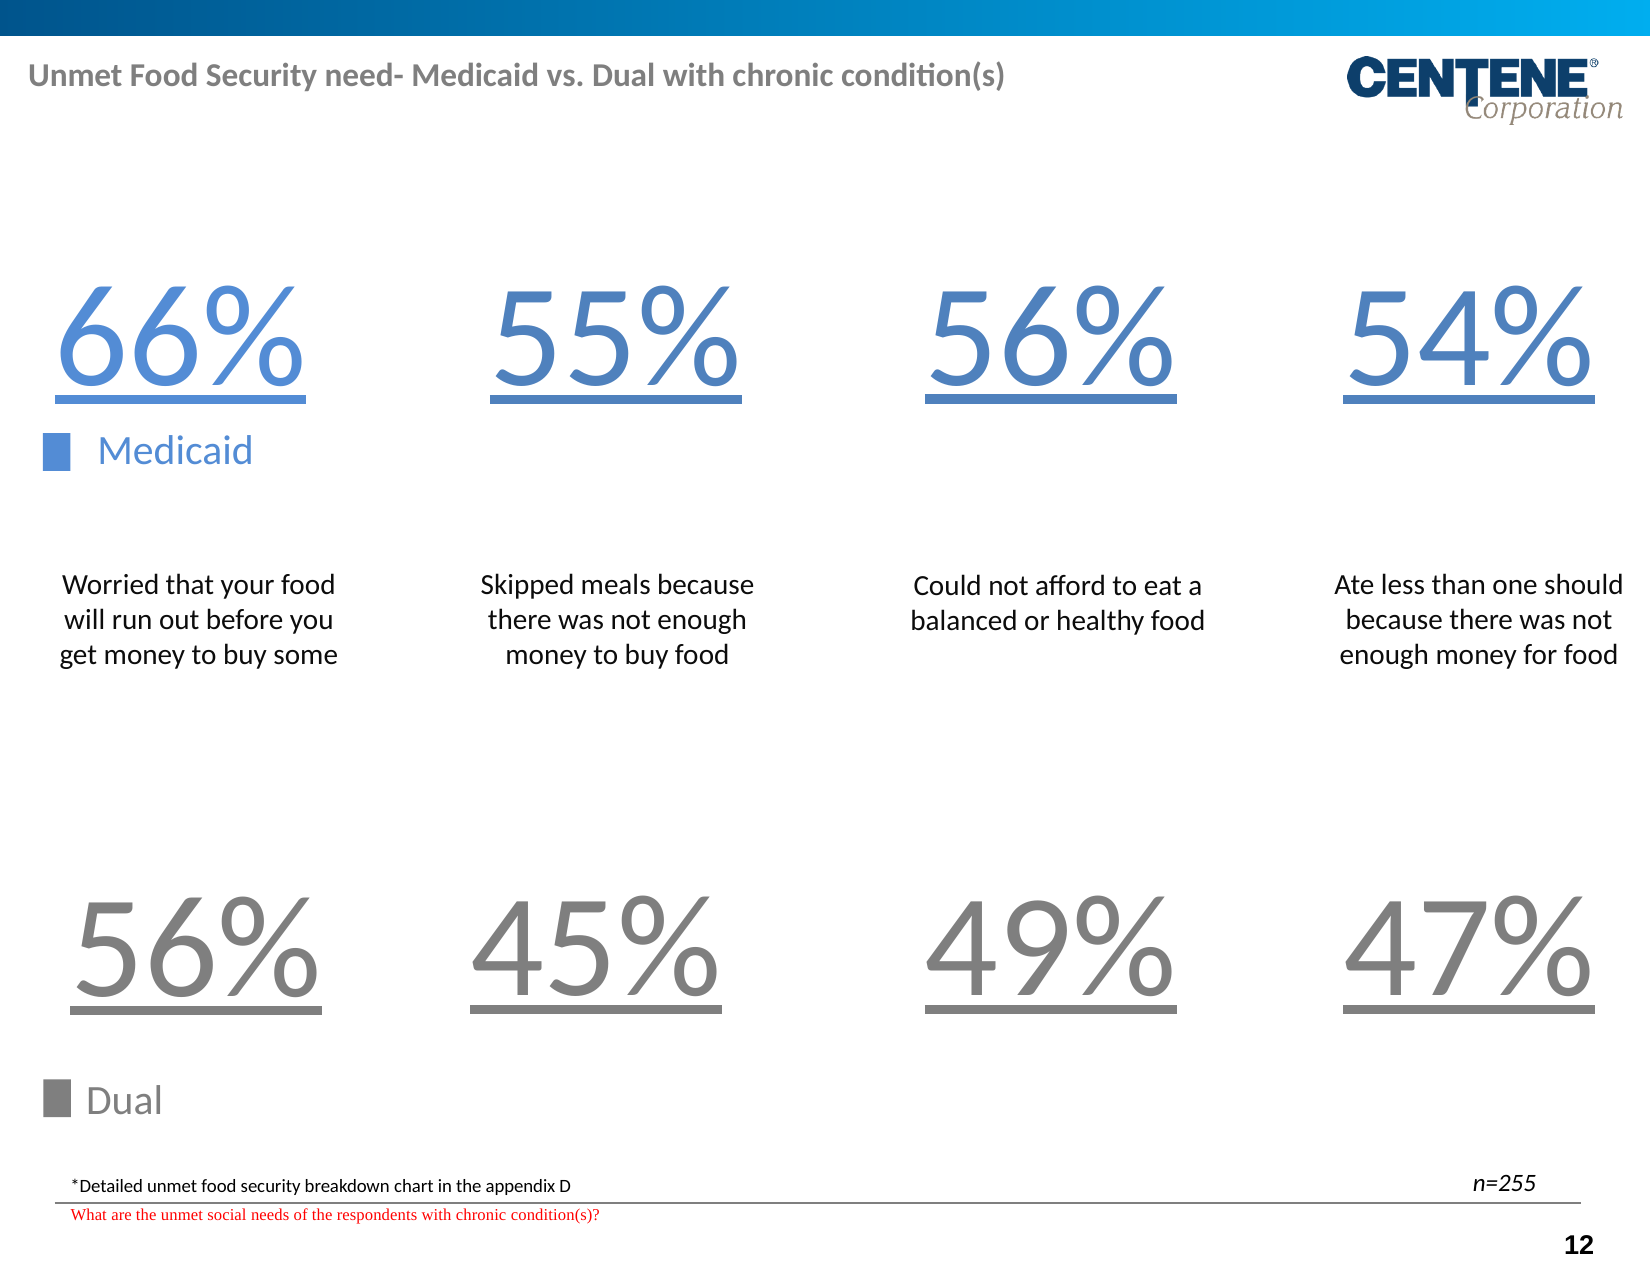

Unmet Food Security need- Medicaid vs. Dual with chronic condition(s)
56%
54%
66%
55%
Medicaid

Skipped meals because there was not enough money to buy food

Ate less than one should because there was not enough money for food

Could not afford to eat a balanced or healthy food

Worried that your food will run out before you get money to buy some

47%
49%
45%
56%
Dual

n=255
*Detailed unmet food security breakdown chart in the appendix D
What are the unmet social needs of the respondents with chronic condition(s)?